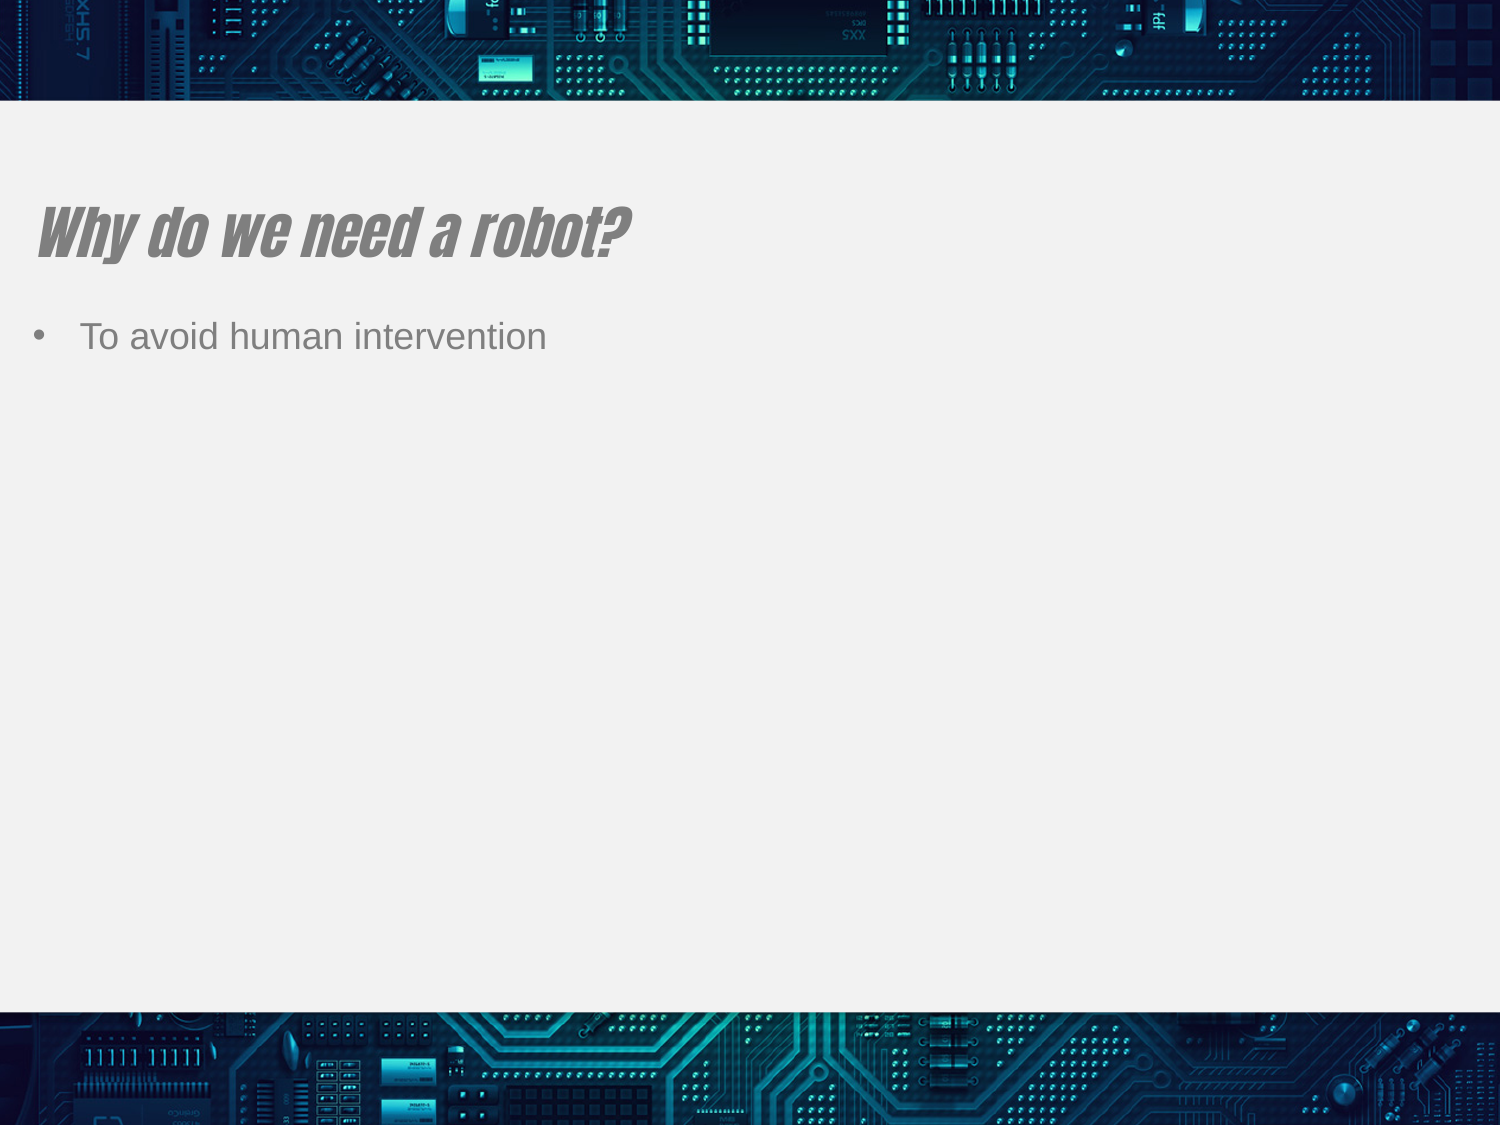

# Why do we need a robot?

To avoid human intervention